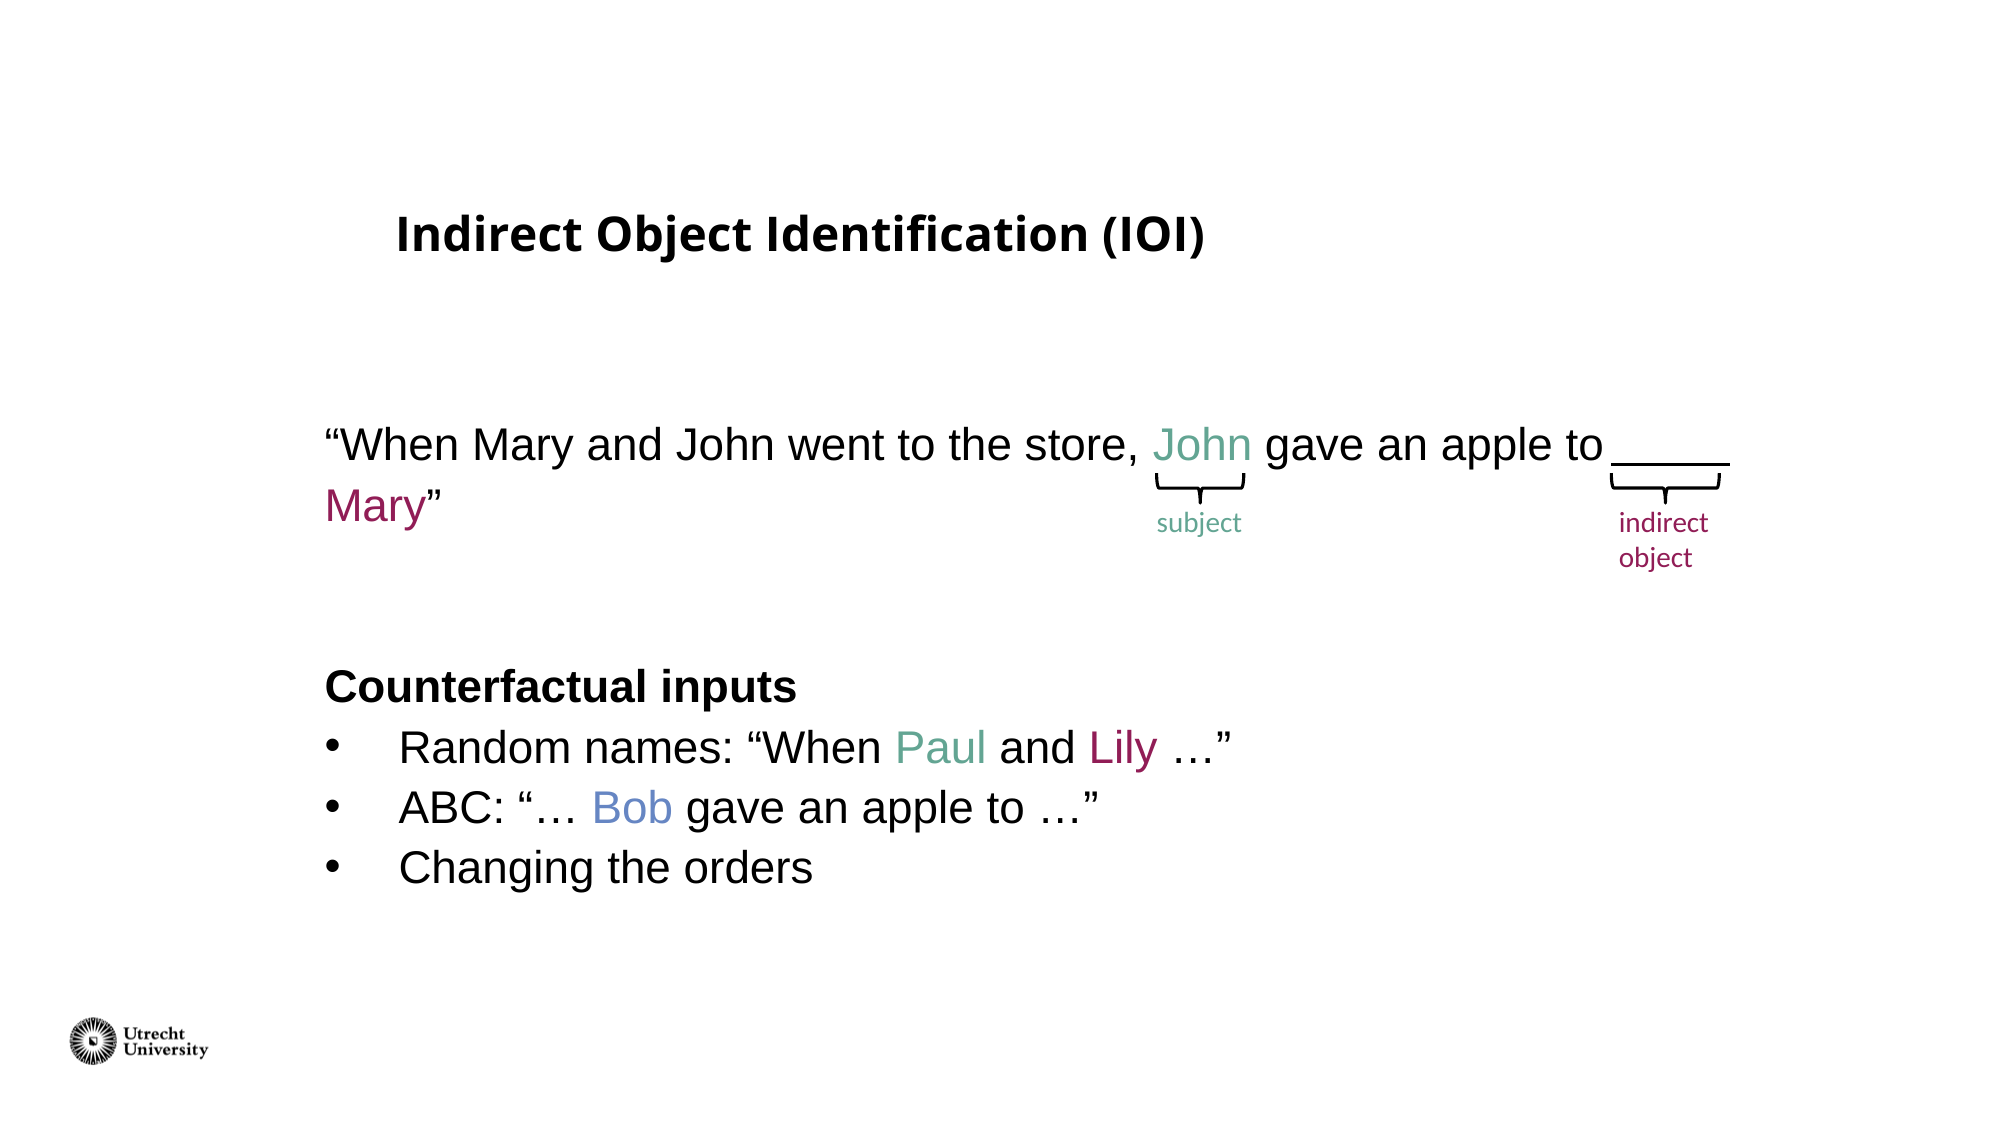

# Indirect Object Identification (IOI)
“When Mary and John went to the store, John gave an apple to Mary”

Counterfactual inputs
Random names: “When Paul and Lily …”
ABC: “… Bob gave an apple to …”
Changing the orders

subject
indirect object